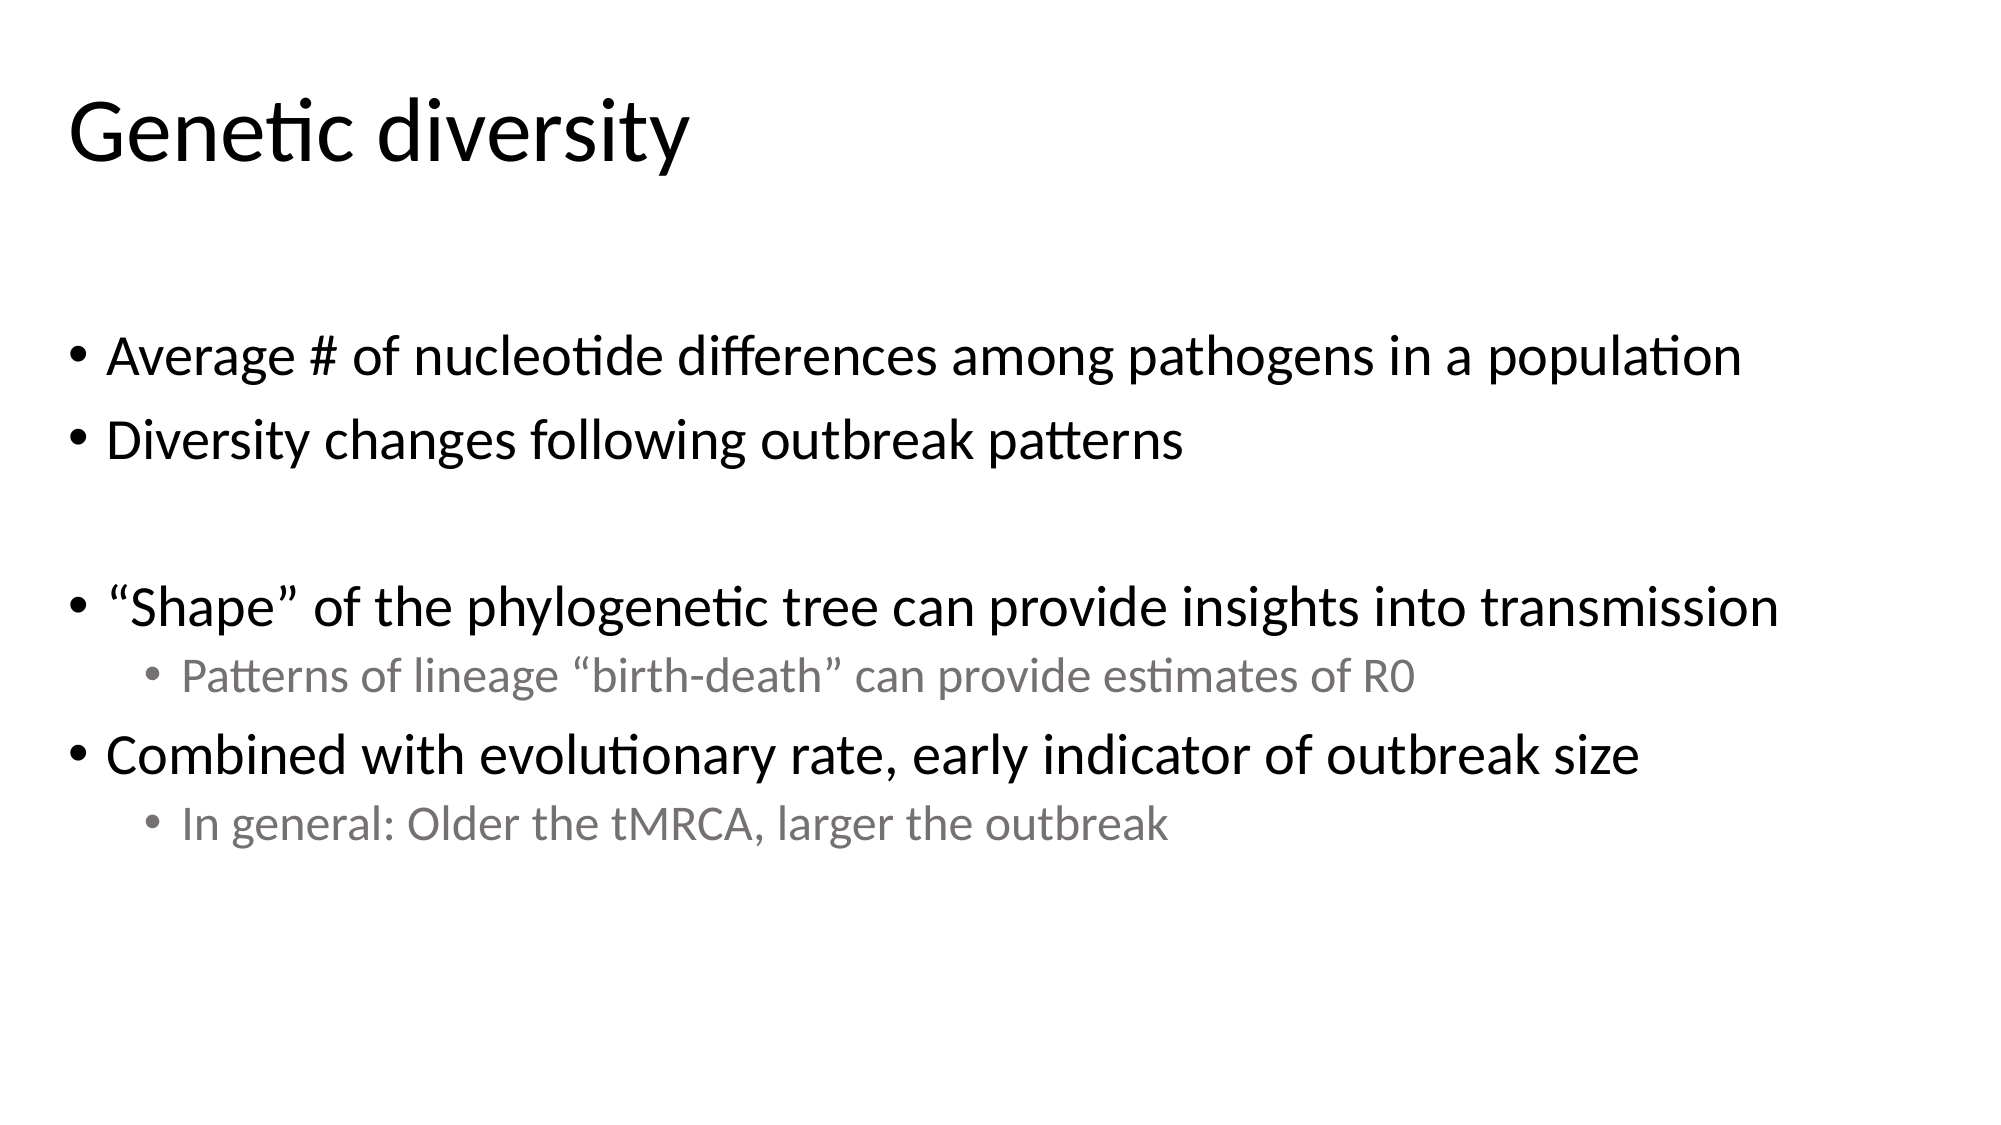

# Genetic diversity
Average # of nucleotide differences among pathogens in a population
Diversity changes following outbreak patterns

“Shape” of the phylogenetic tree can provide insights into transmission
Patterns of lineage “birth-death” can provide estimates of R0
Combined with evolutionary rate, early indicator of outbreak size
In general: Older the tMRCA, larger the outbreak